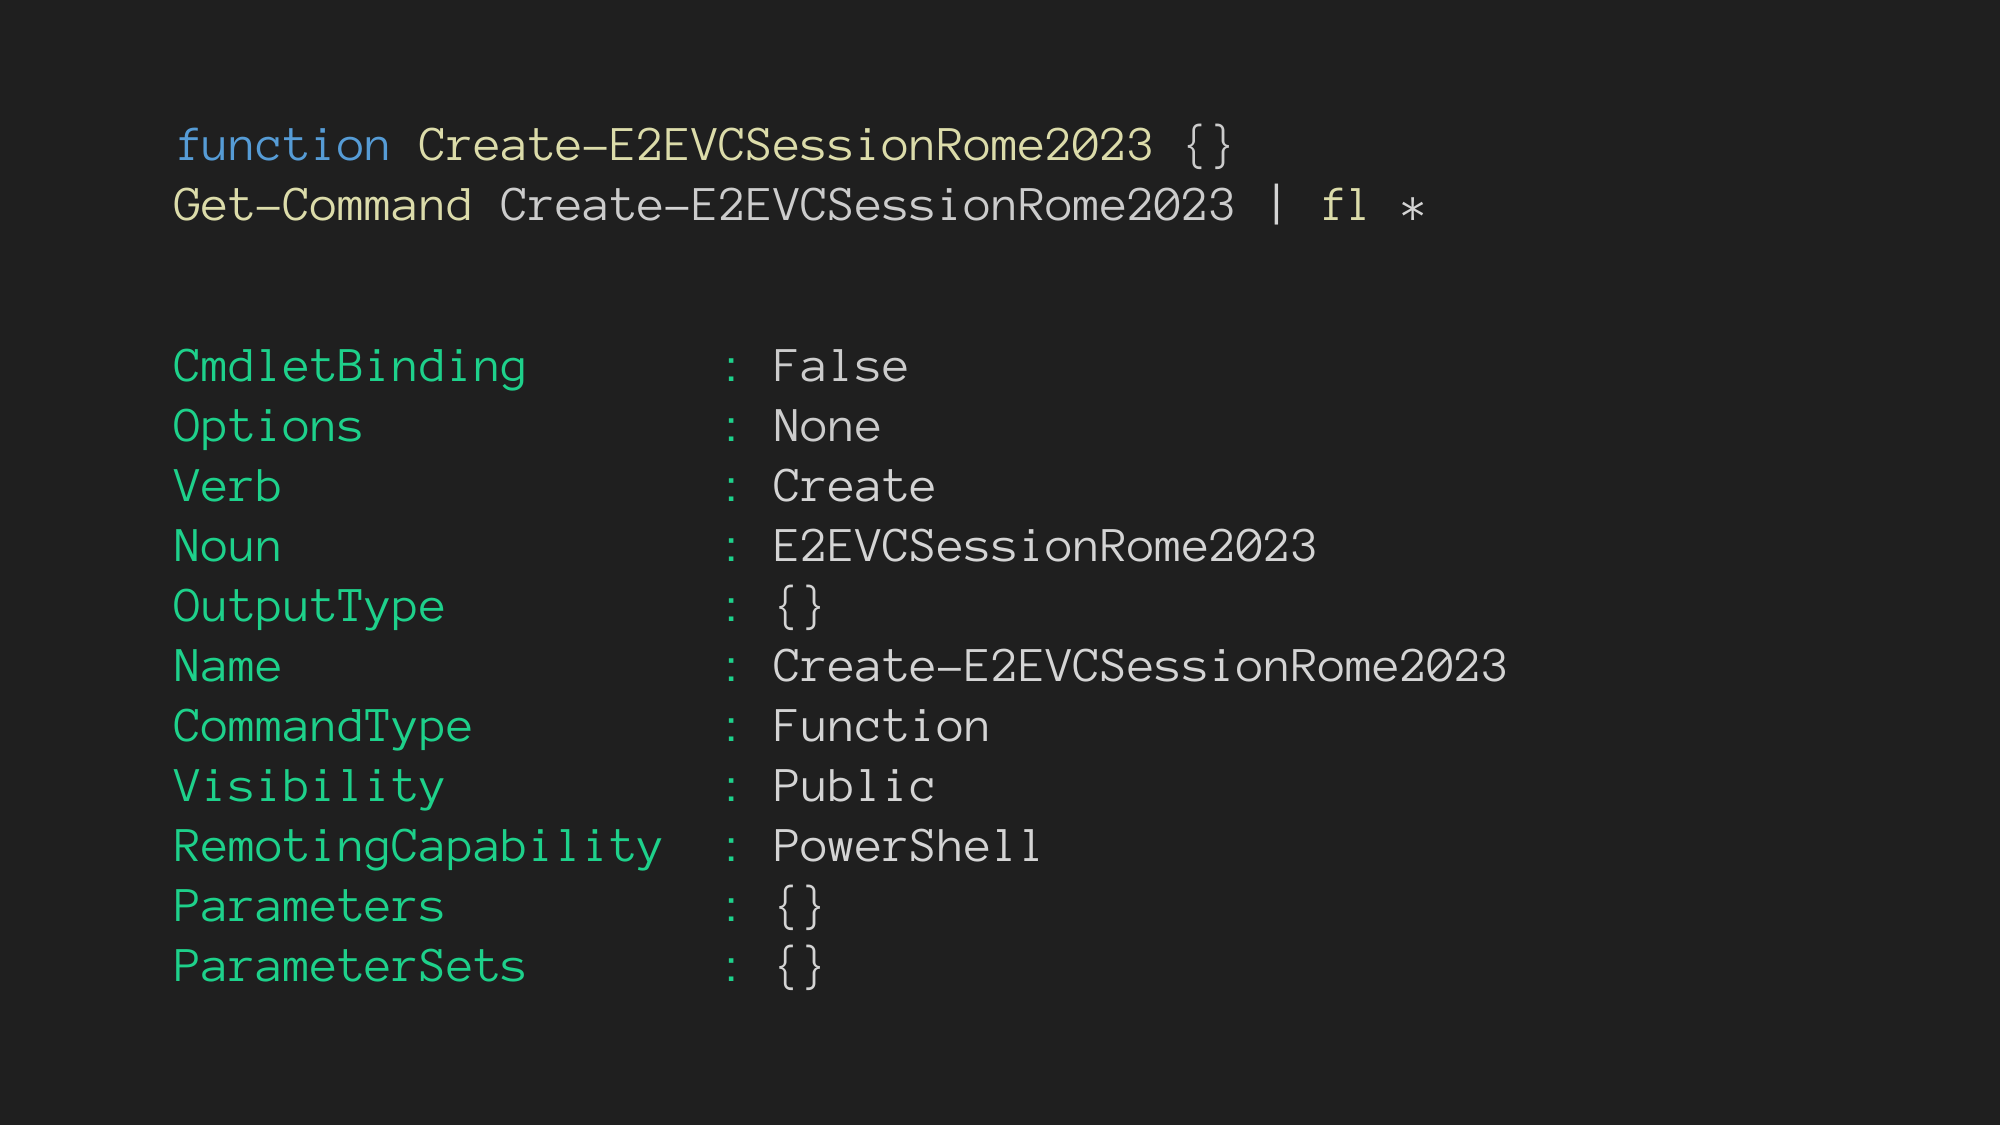

function Create-E2EVCSessionRome2023 {}
Get-Command Create-E2EVCSessionRome2023 | fl *
CmdletBinding       : False
Options             : None
Verb                : Create
Noun                : E2EVCSessionRome2023
OutputType          : {}
Name                : Create-E2EVCSessionRome2023
CommandType         : Function
Visibility          : Public
RemotingCapability  : PowerShell
Parameters          : {}
ParameterSets       : {}